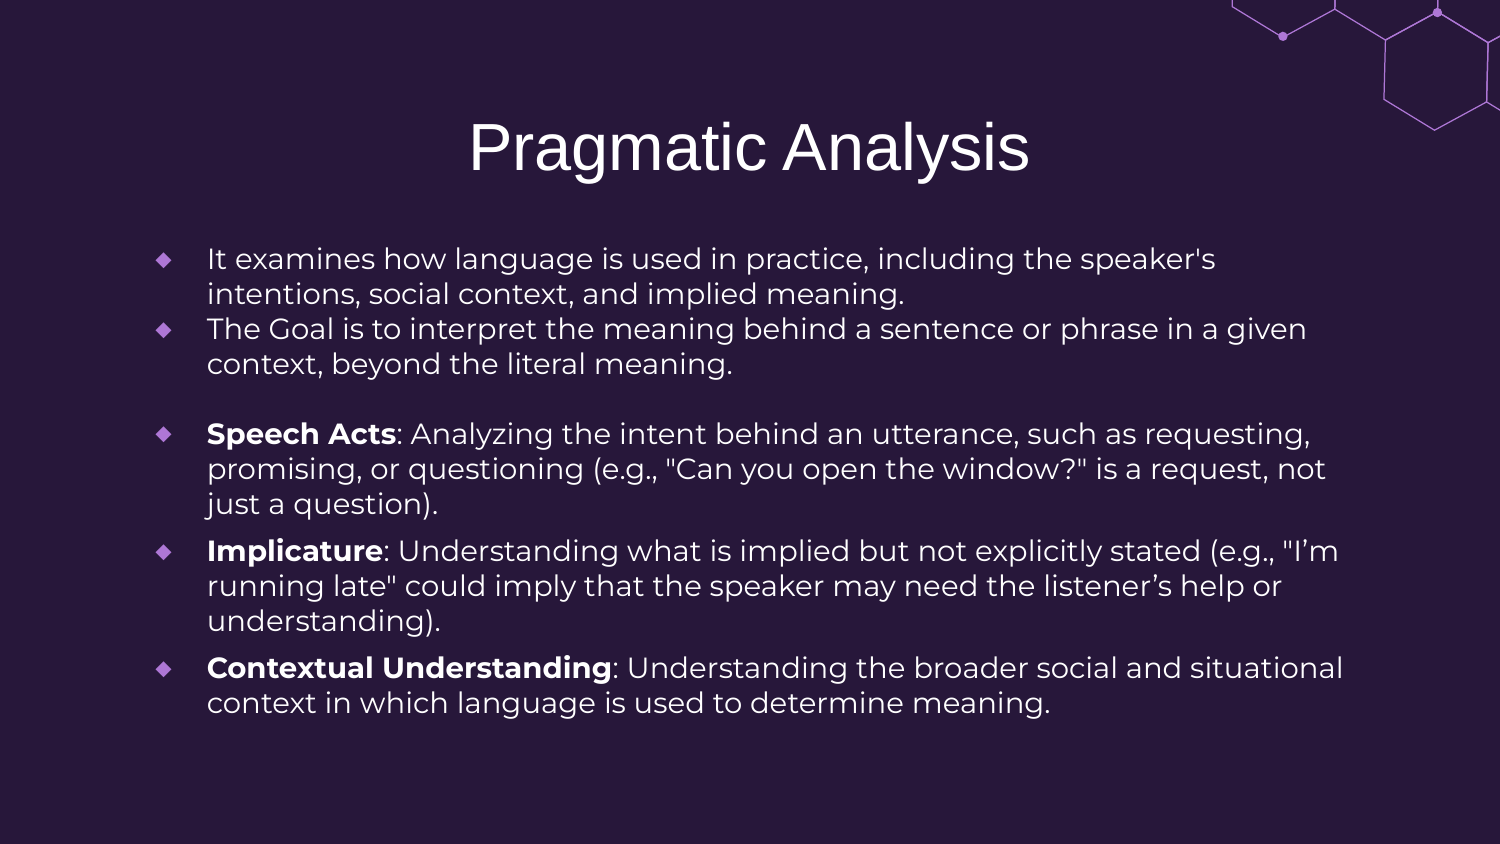

# Pragmatic Analysis
It examines how language is used in practice, including the speaker's intentions, social context, and implied meaning.
The Goal is to interpret the meaning behind a sentence or phrase in a given context, beyond the literal meaning.

Speech Acts: Analyzing the intent behind an utterance, such as requesting, promising, or questioning (e.g., "Can you open the window?" is a request, not just a question).
Implicature: Understanding what is implied but not explicitly stated (e.g., "I’m running late" could imply that the speaker may need the listener’s help or understanding).
Contextual Understanding: Understanding the broader social and situational context in which language is used to determine meaning.